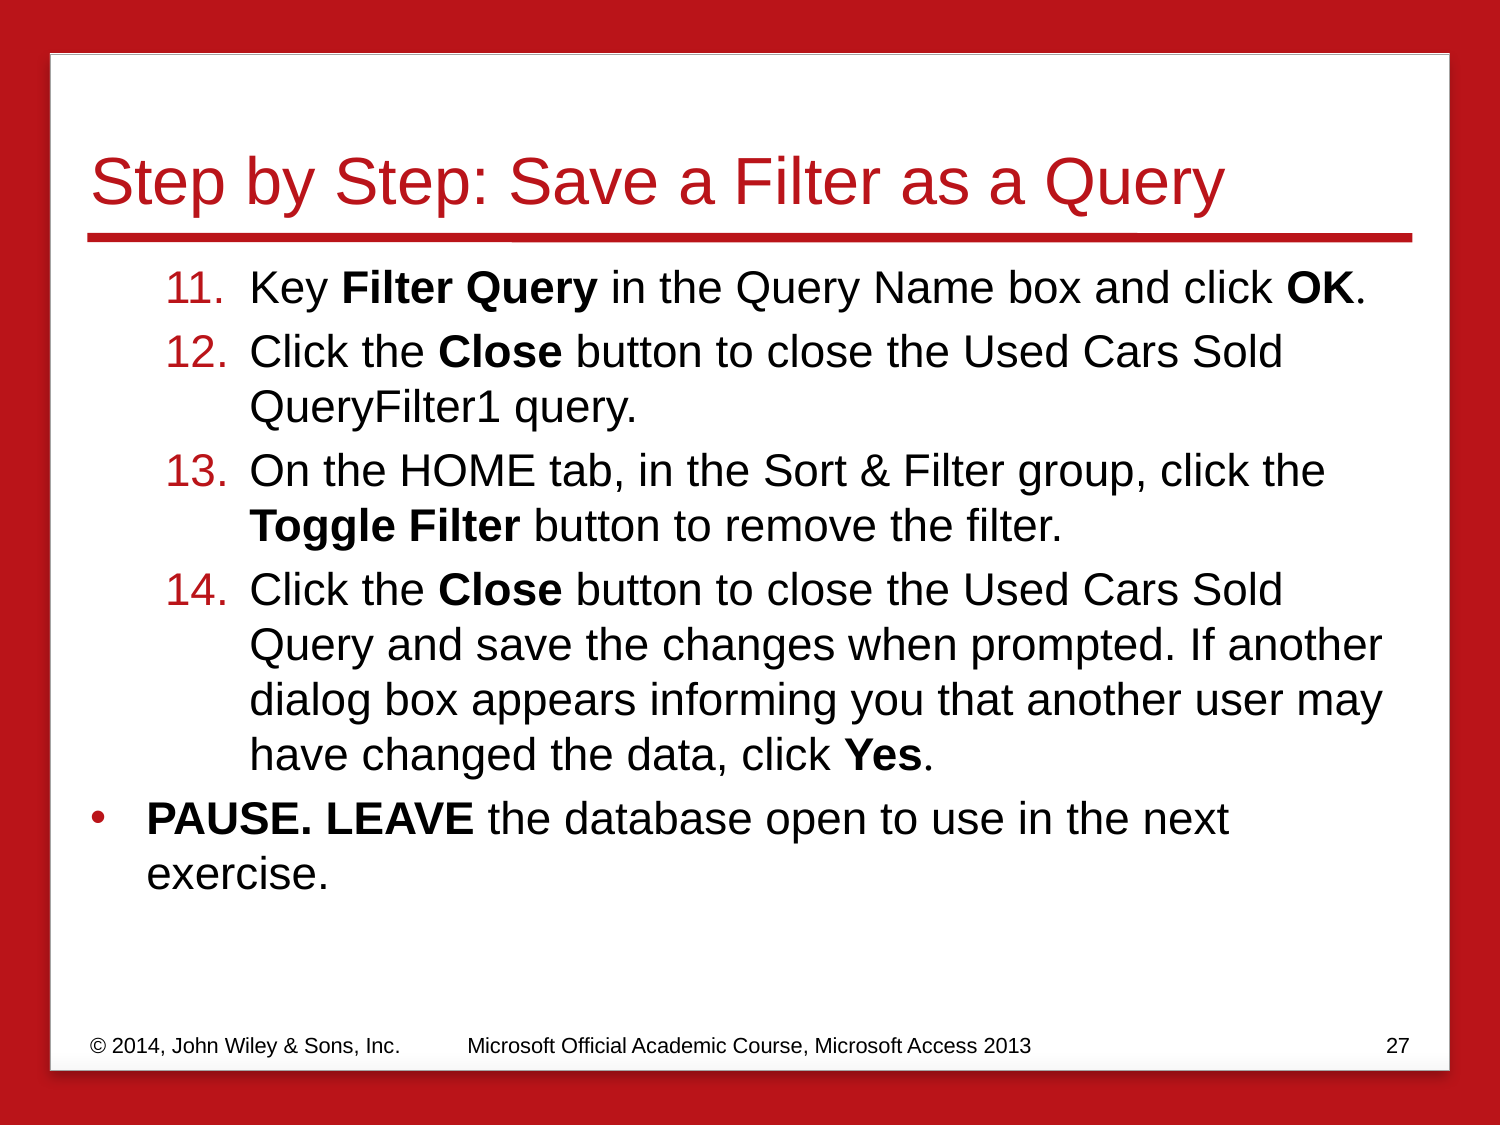

# Step by Step: Save a Filter as a Query
Key Filter Query in the Query Name box and click OK.
Click the Close button to close the Used Cars Sold QueryFilter1 query.
On the HOME tab, in the Sort & Filter group, click the Toggle Filter button to remove the filter.
Click the Close button to close the Used Cars Sold Query and save the changes when prompted. If another dialog box appears informing you that another user may have changed the data, click Yes.
PAUSE. LEAVE the database open to use in the next exercise.
© 2014, John Wiley & Sons, Inc.
Microsoft Official Academic Course, Microsoft Access 2013
27